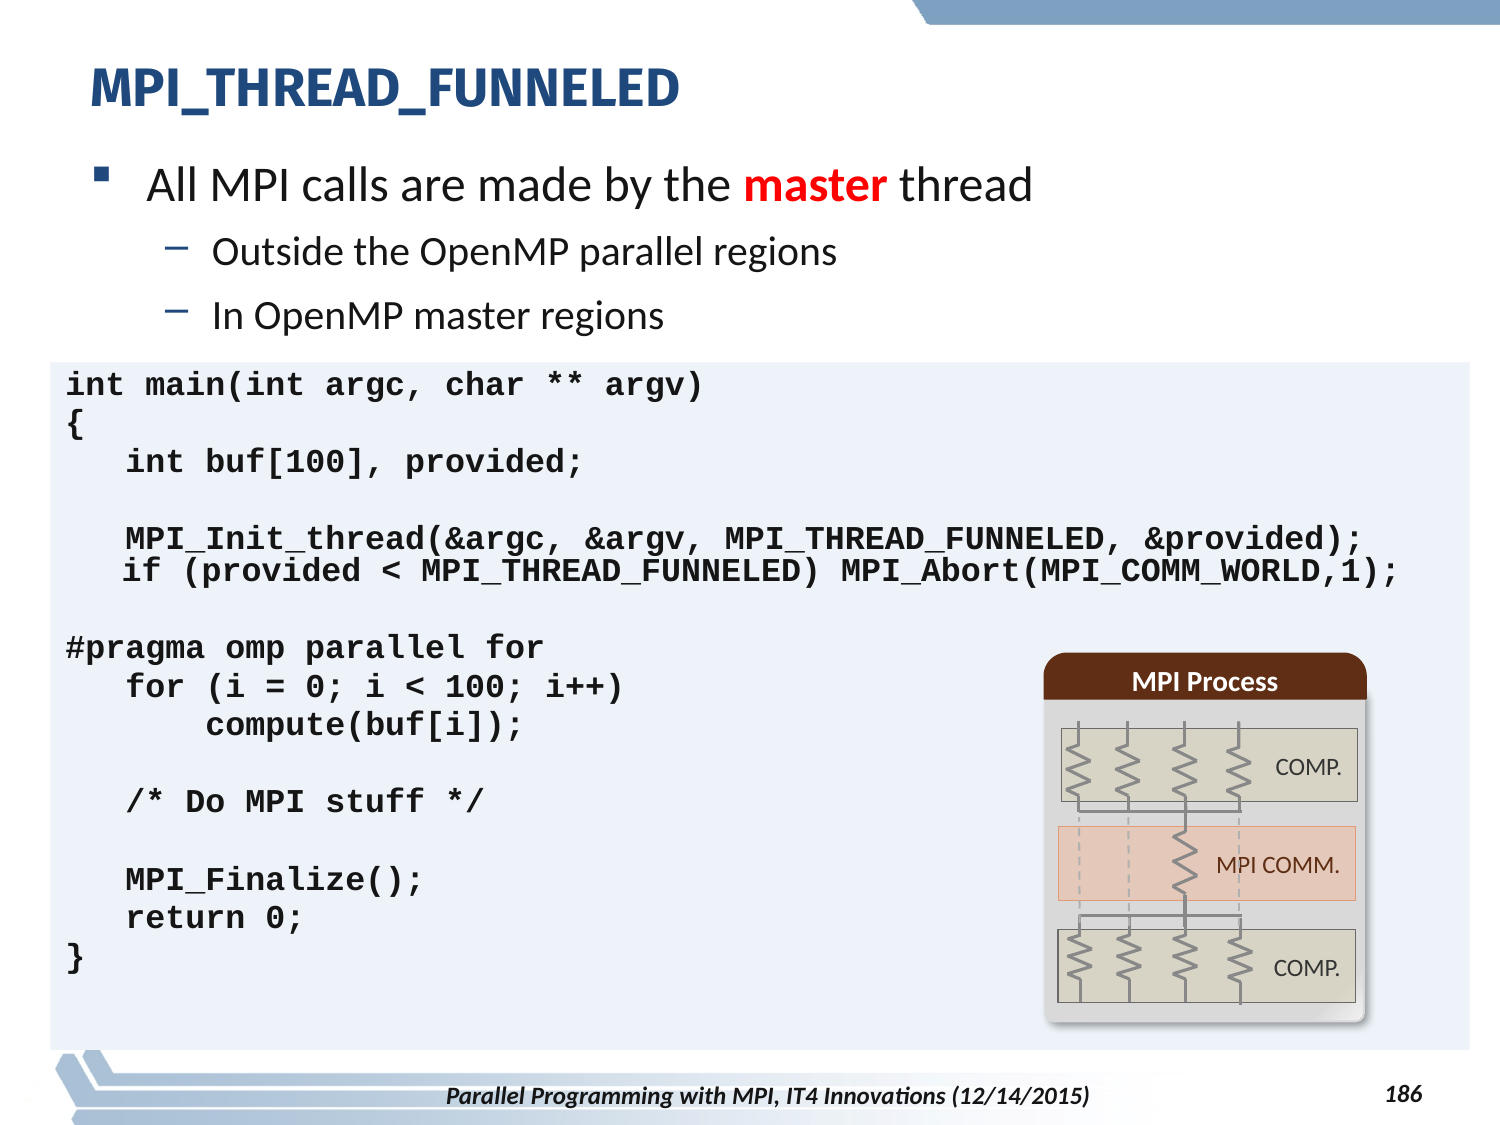

# MPI_THREAD_FUNNELED
All MPI calls are made by the master thread
Outside the OpenMP parallel regions
In OpenMP master regions
int main(int argc, char ** argv)
{
   int buf[100], provided;

   MPI_Init_thread(&argc, &argv, MPI_THREAD_FUNNELED, &provided);
if (provided < MPI_THREAD_FUNNELED) MPI_Abort(MPI_COMM_WORLD,1);

#pragma omp parallel for
   for (i = 0; i < 100; i++)
       compute(buf[i]);

   /* Do MPI stuff */

   MPI_Finalize();
   return 0;
}
MPI Process

COMP.
MPI COMM.
COMP.
186
Parallel Programming with MPI, IT4 Innovations (12/14/2015)